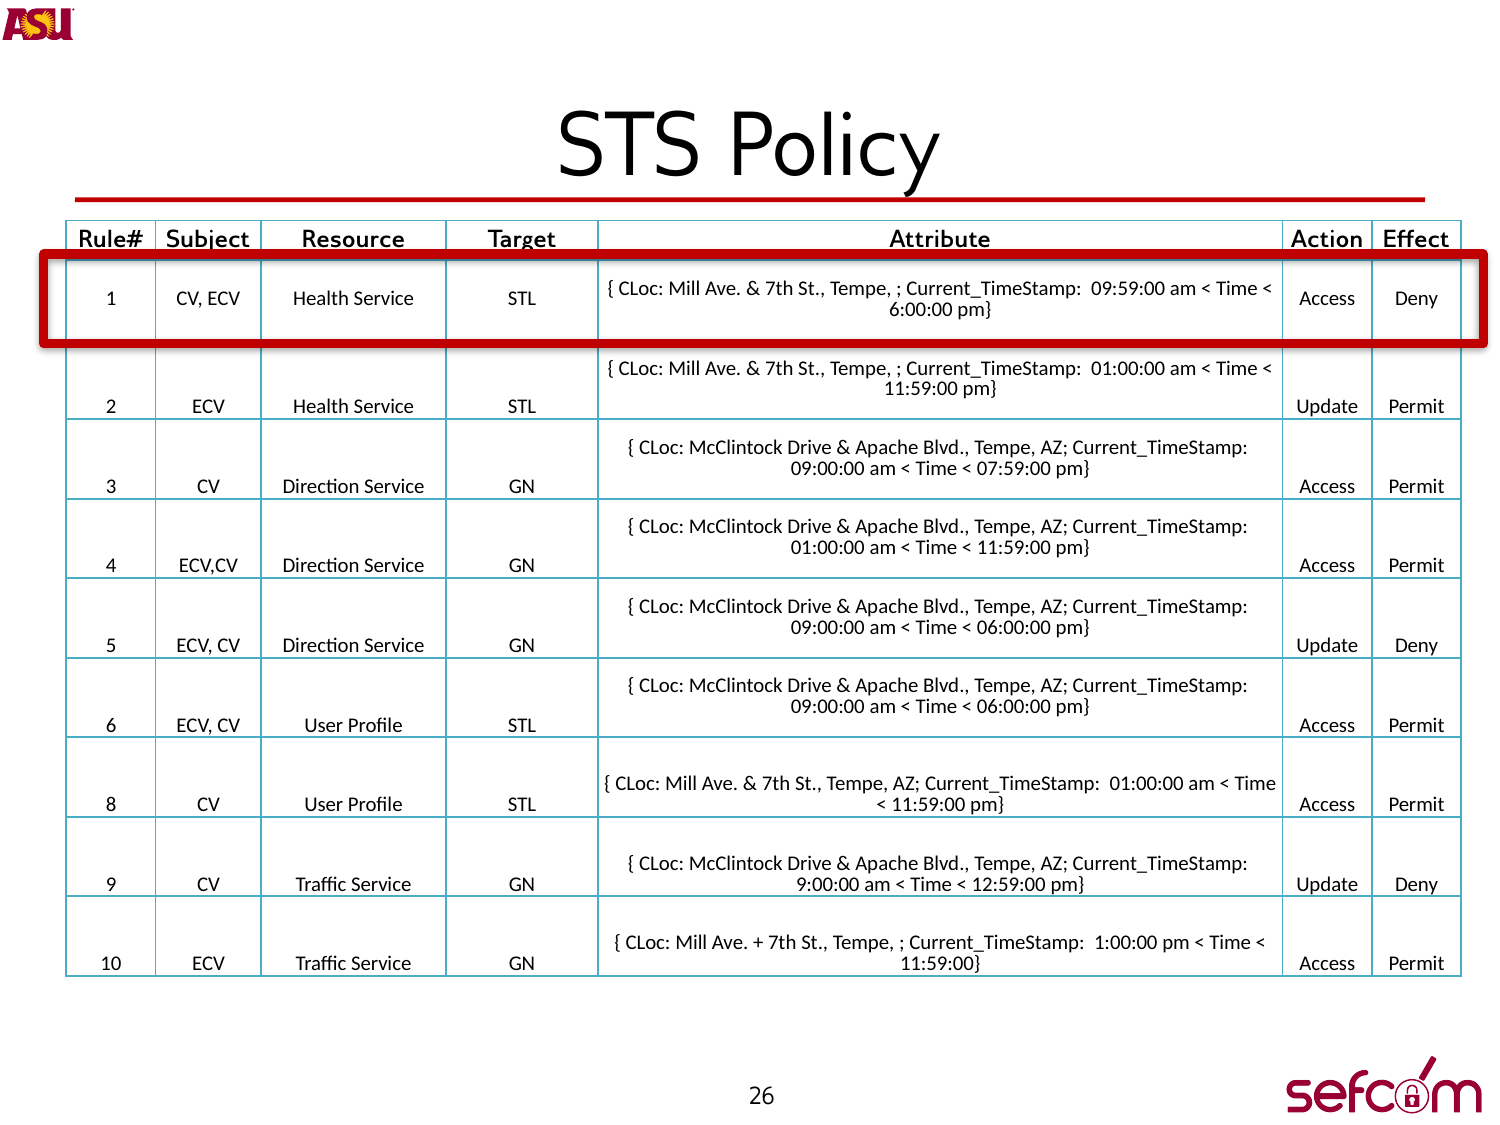

# STS Policy
| Rule# | Subject | Resource | Target | Attribute | Action | Effect |
| --- | --- | --- | --- | --- | --- | --- |
| 1 | CV, ECV | Health Service | STL | { CLoc: Mill Ave. & 7th St., Tempe, ; Current\_TimeStamp: 09:59:00 am < Time < 6:00:00 pm} | Access | Deny |
| 2 | ECV | Health Service | STL | { CLoc: Mill Ave. & 7th St., Tempe, ; Current\_TimeStamp: 01:00:00 am < Time < 11:59:00 pm} | Update | Permit |
| 3 | CV | Direction Service | GN | { CLoc: McClintock Drive & Apache Blvd., Tempe, AZ; Current\_TimeStamp: 09:00:00 am < Time < 07:59:00 pm} | Access | Permit |
| 4 | ECV,CV | Direction Service | GN | { CLoc: McClintock Drive & Apache Blvd., Tempe, AZ; Current\_TimeStamp: 01:00:00 am < Time < 11:59:00 pm} | Access | Permit |
| 5 | ECV, CV | Direction Service | GN | { CLoc: McClintock Drive & Apache Blvd., Tempe, AZ; Current\_TimeStamp: 09:00:00 am < Time < 06:00:00 pm} | Update | Deny |
| 6 | ECV, CV | User Profile | STL | { CLoc: McClintock Drive & Apache Blvd., Tempe, AZ; Current\_TimeStamp: 09:00:00 am < Time < 06:00:00 pm} | Access | Permit |
| 8 | CV | User Profile | STL | { CLoc: Mill Ave. & 7th St., Tempe, AZ; Current\_TimeStamp: 01:00:00 am < Time < 11:59:00 pm} | Access | Permit |
| 9 | CV | Traffic Service | GN | { CLoc: McClintock Drive & Apache Blvd., Tempe, AZ; Current\_TimeStamp: 9:00:00 am < Time < 12:59:00 pm} | Update | Deny |
| 10 | ECV | Traffic Service | GN | { CLoc: Mill Ave. + 7th St., Tempe, ; Current\_TimeStamp: 1:00:00 pm < Time < 11:59:00} | Access | Permit |

26